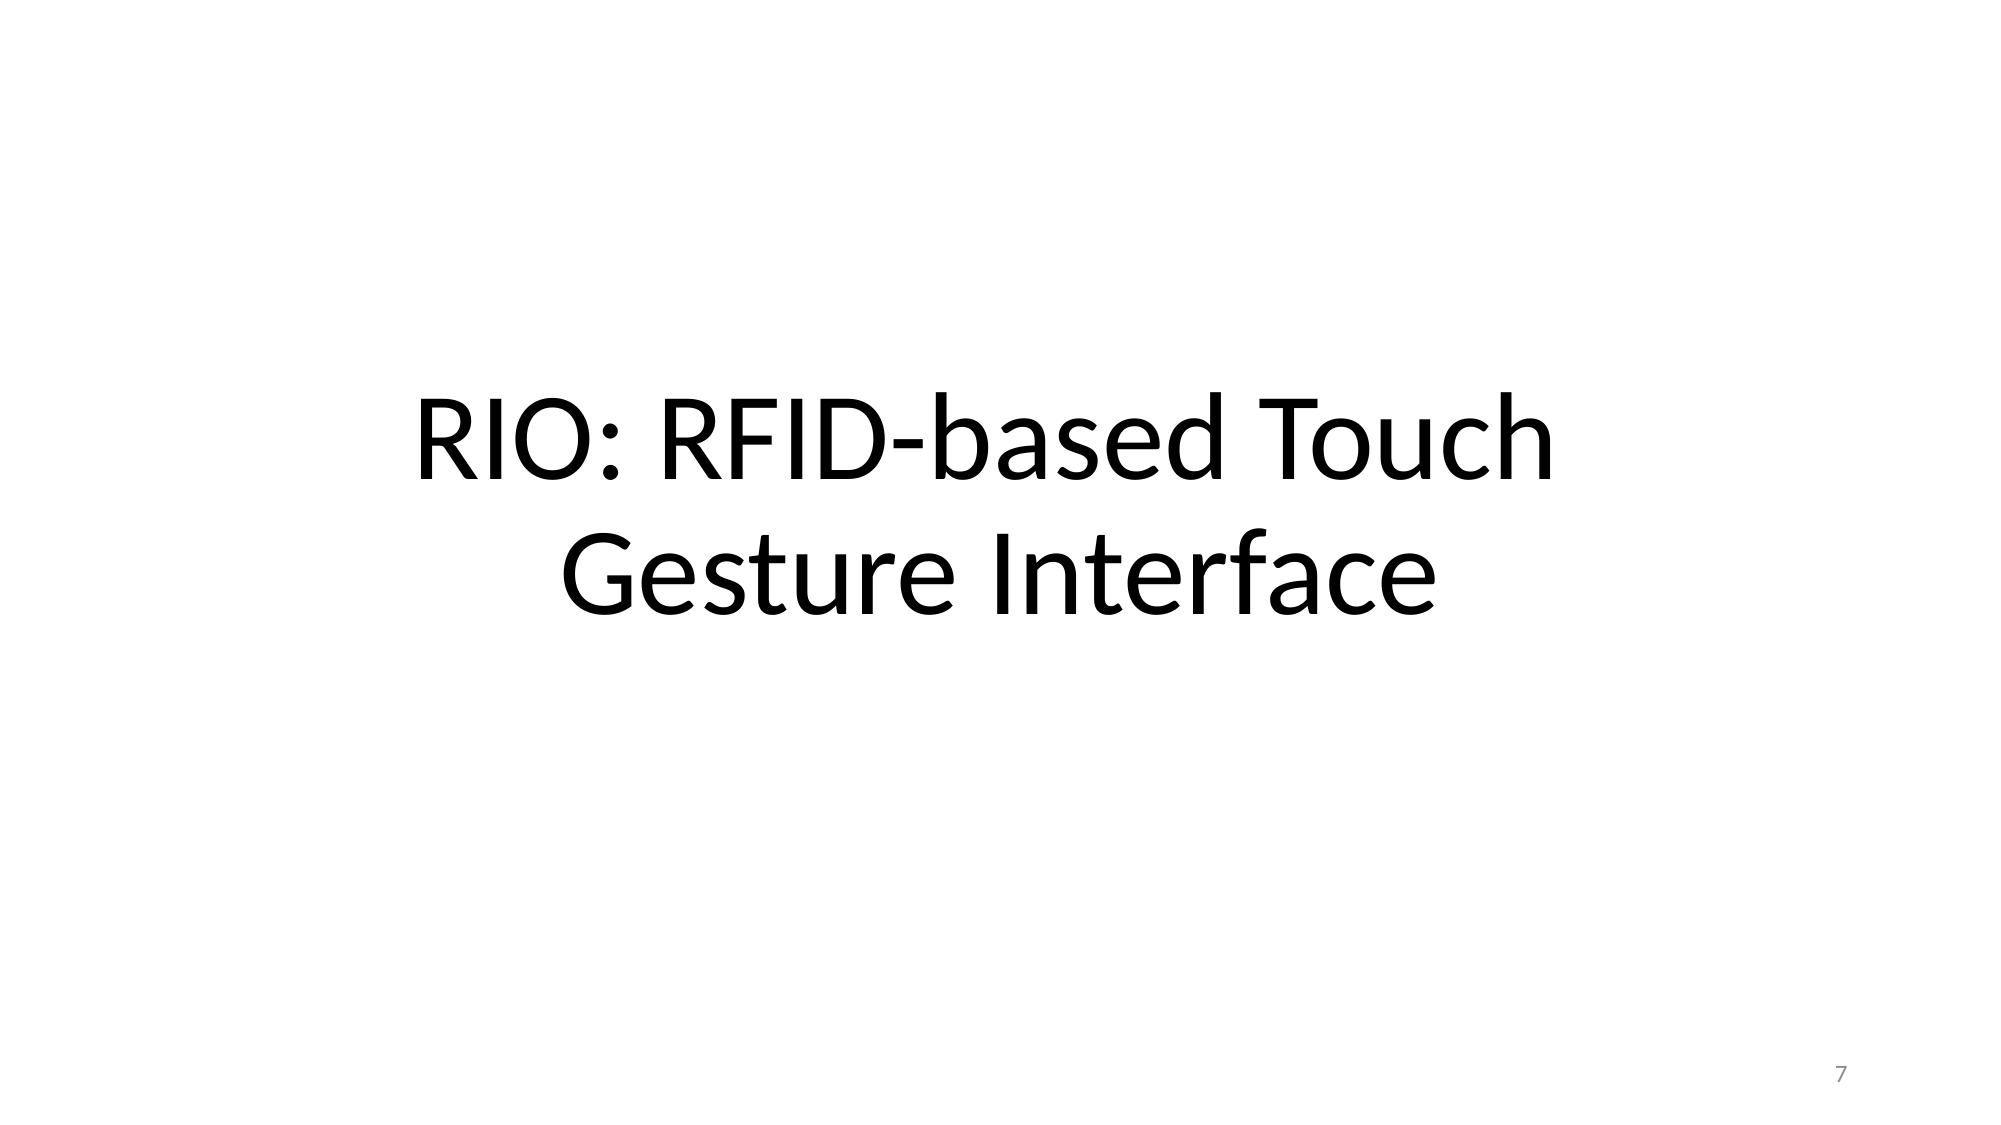

# RIO: RFID-based Touch Gesture Interface

7